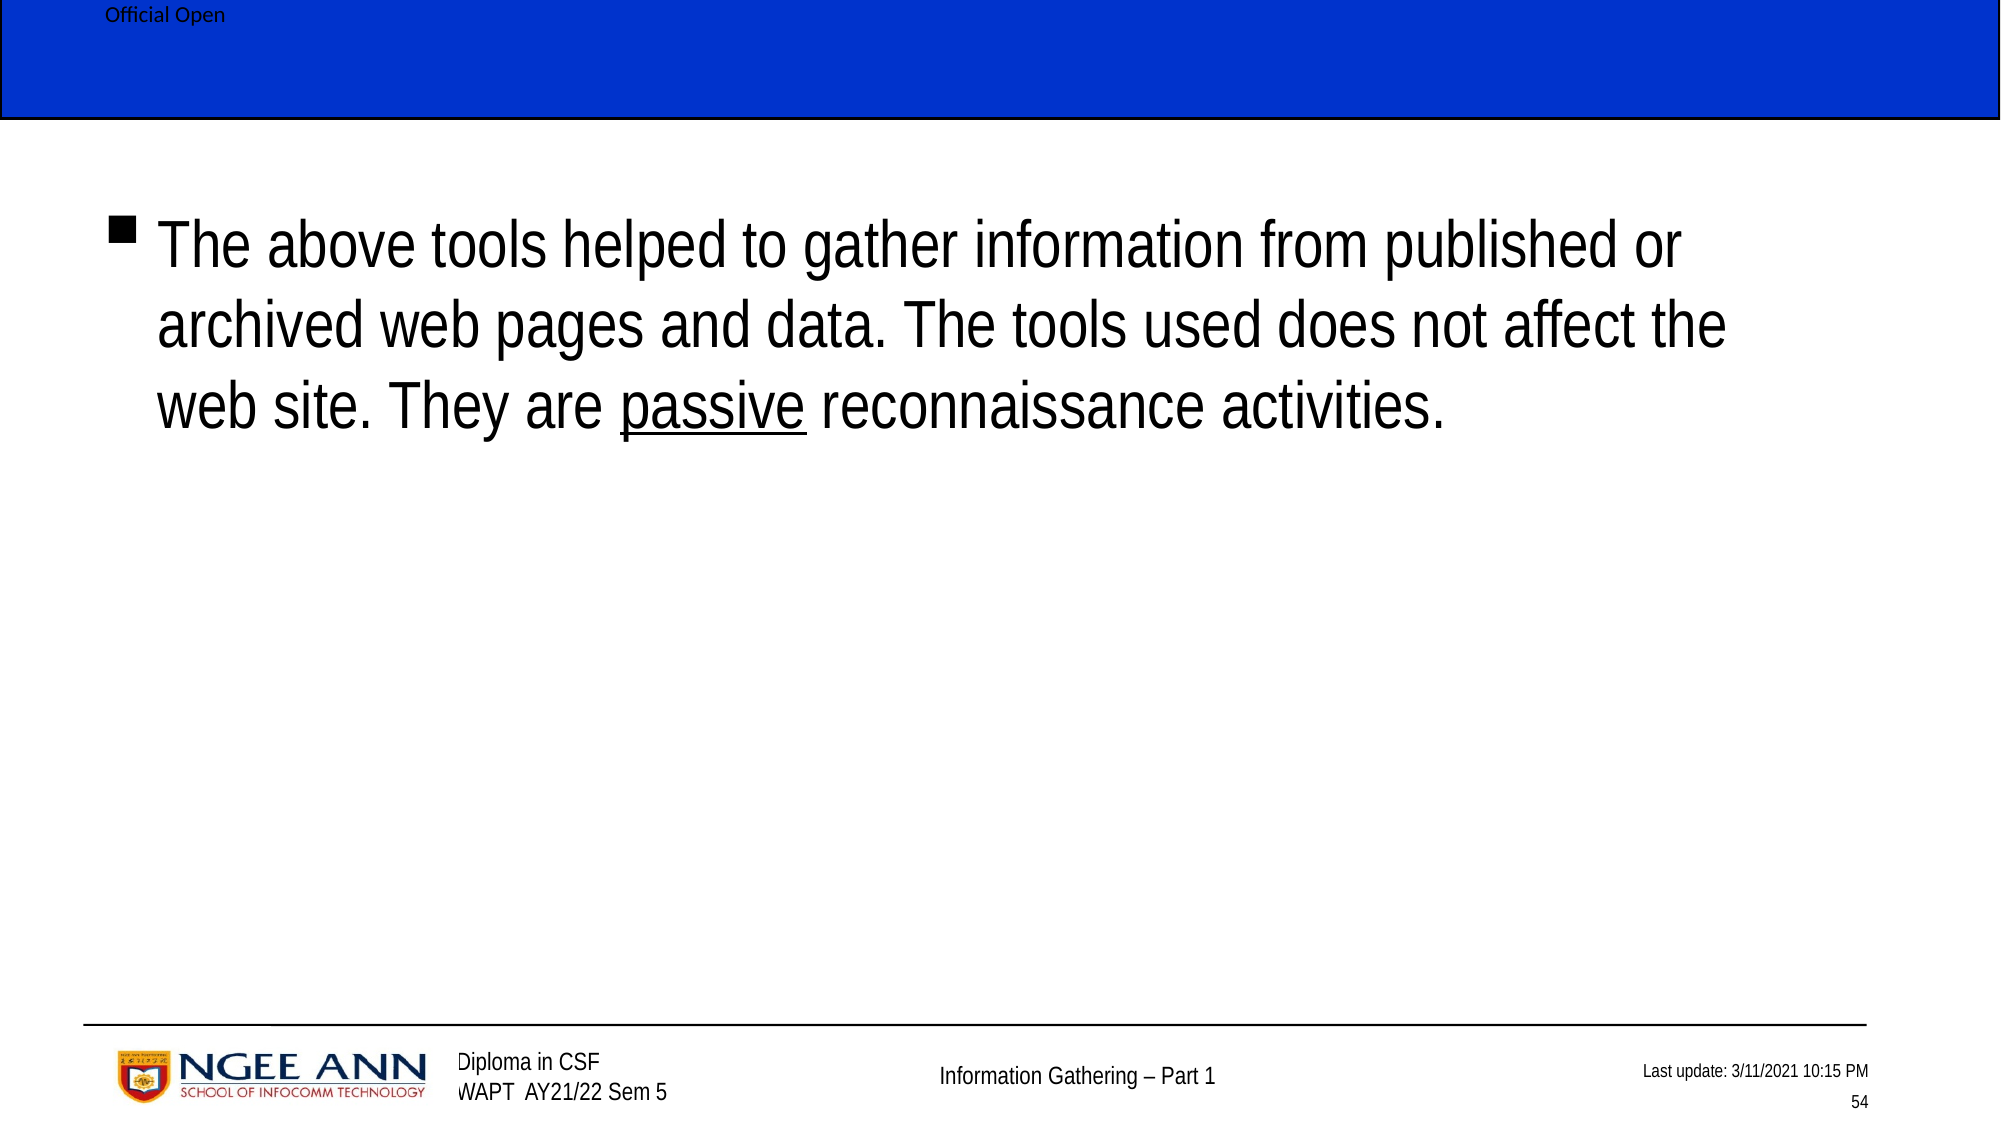

The above tools helped to gather information from published or archived web pages and data. The tools used does not affect the web site. They are passive reconnaissance activities.
# Observations